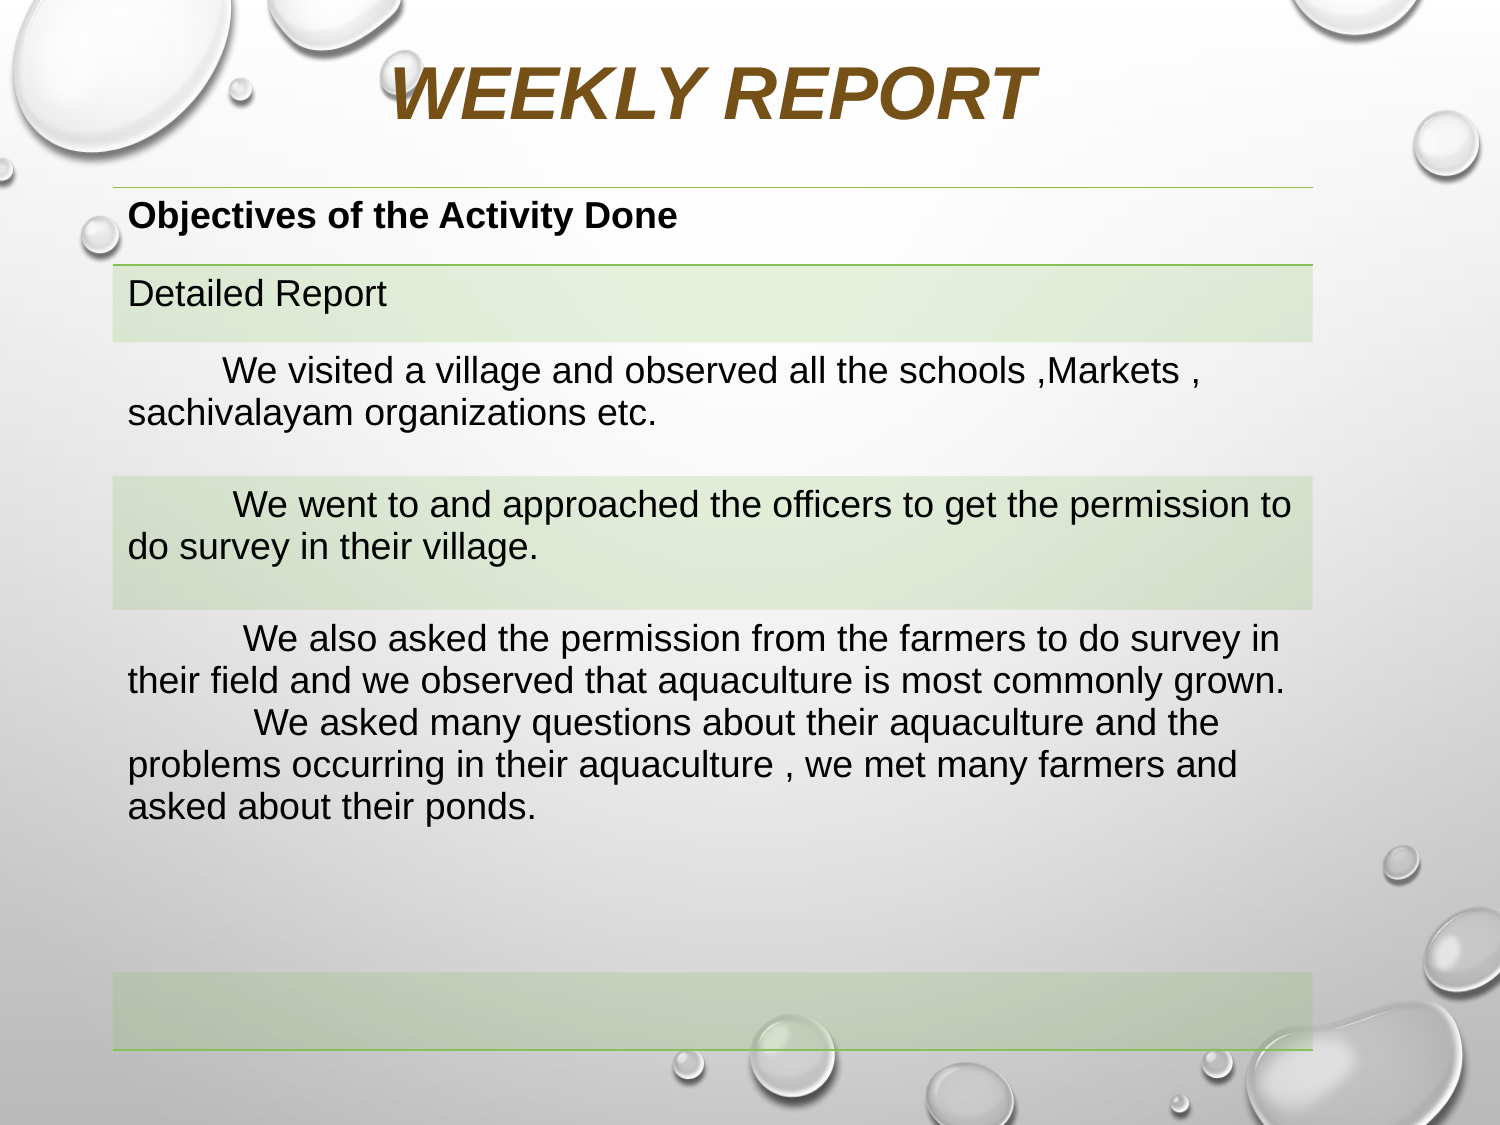

WEEKLY REPORT
| Objectives of the Activity Done |
| --- |
| Detailed Report |
| We visited a village and observed all the schools ,Markets , sachivalayam organizations etc. |
| We went to and approached the officers to get the permission to do survey in their village. |
| We also asked the permission from the farmers to do survey in their field and we observed that aquaculture is most commonly grown. We asked many questions about their aquaculture and the problems occurring in their aquaculture , we met many farmers and asked about their ponds. |
|  |